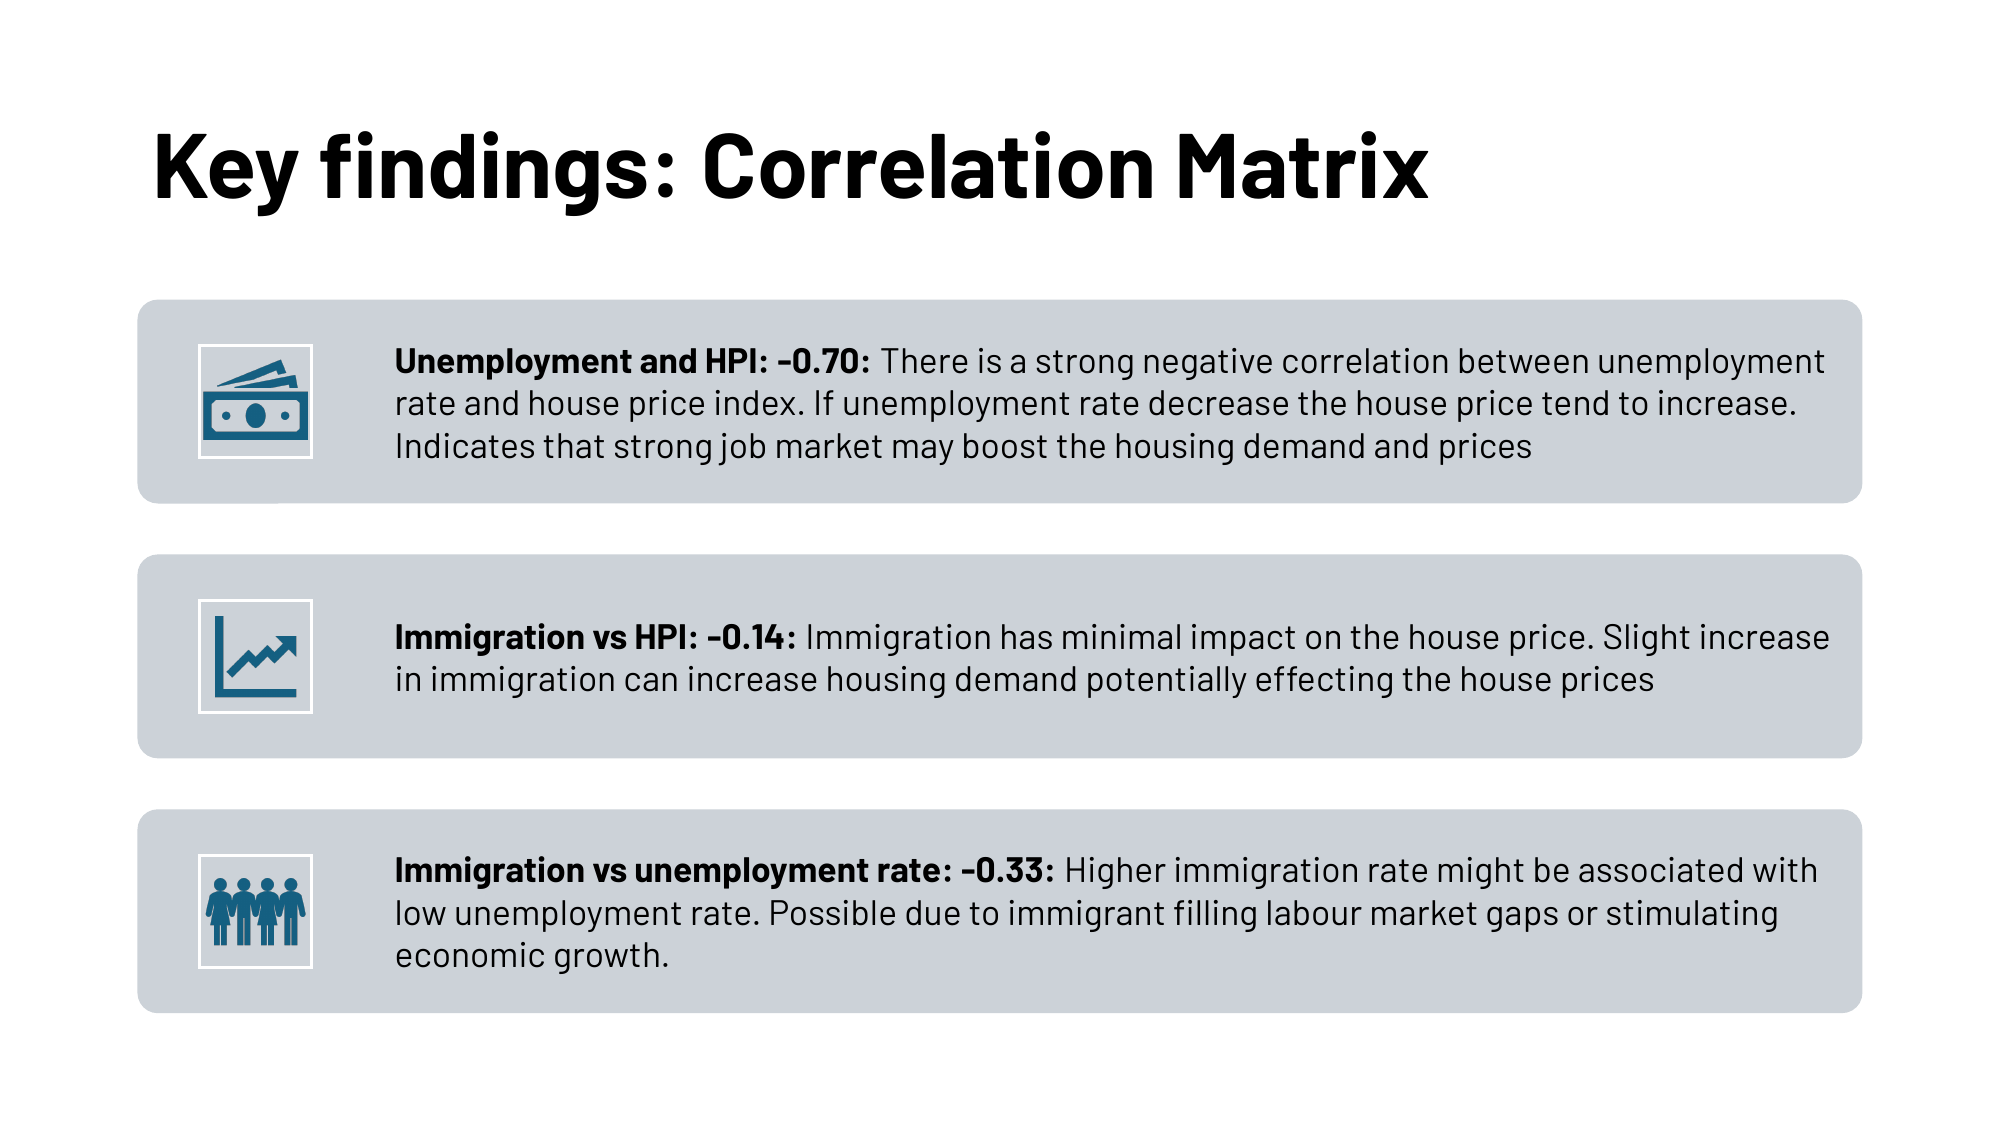

# Key findings: Correlation Matrix
Unemployment and HPI: -0.70: There is a strong negative correlation between unemployment rate and house price index. If unemployment rate decrease the house price tend to increase. Indicates that strong job market may boost the housing demand and prices
Immigration vs HPI: -0.14: Immigration has minimal impact on the house price. Slight increase in immigration can increase housing demand potentially effecting the house prices
Immigration vs unemployment rate: -0.33: Higher immigration rate might be associated with low unemployment rate. Possible due to immigrant filling labour market gaps or stimulating economic growth.